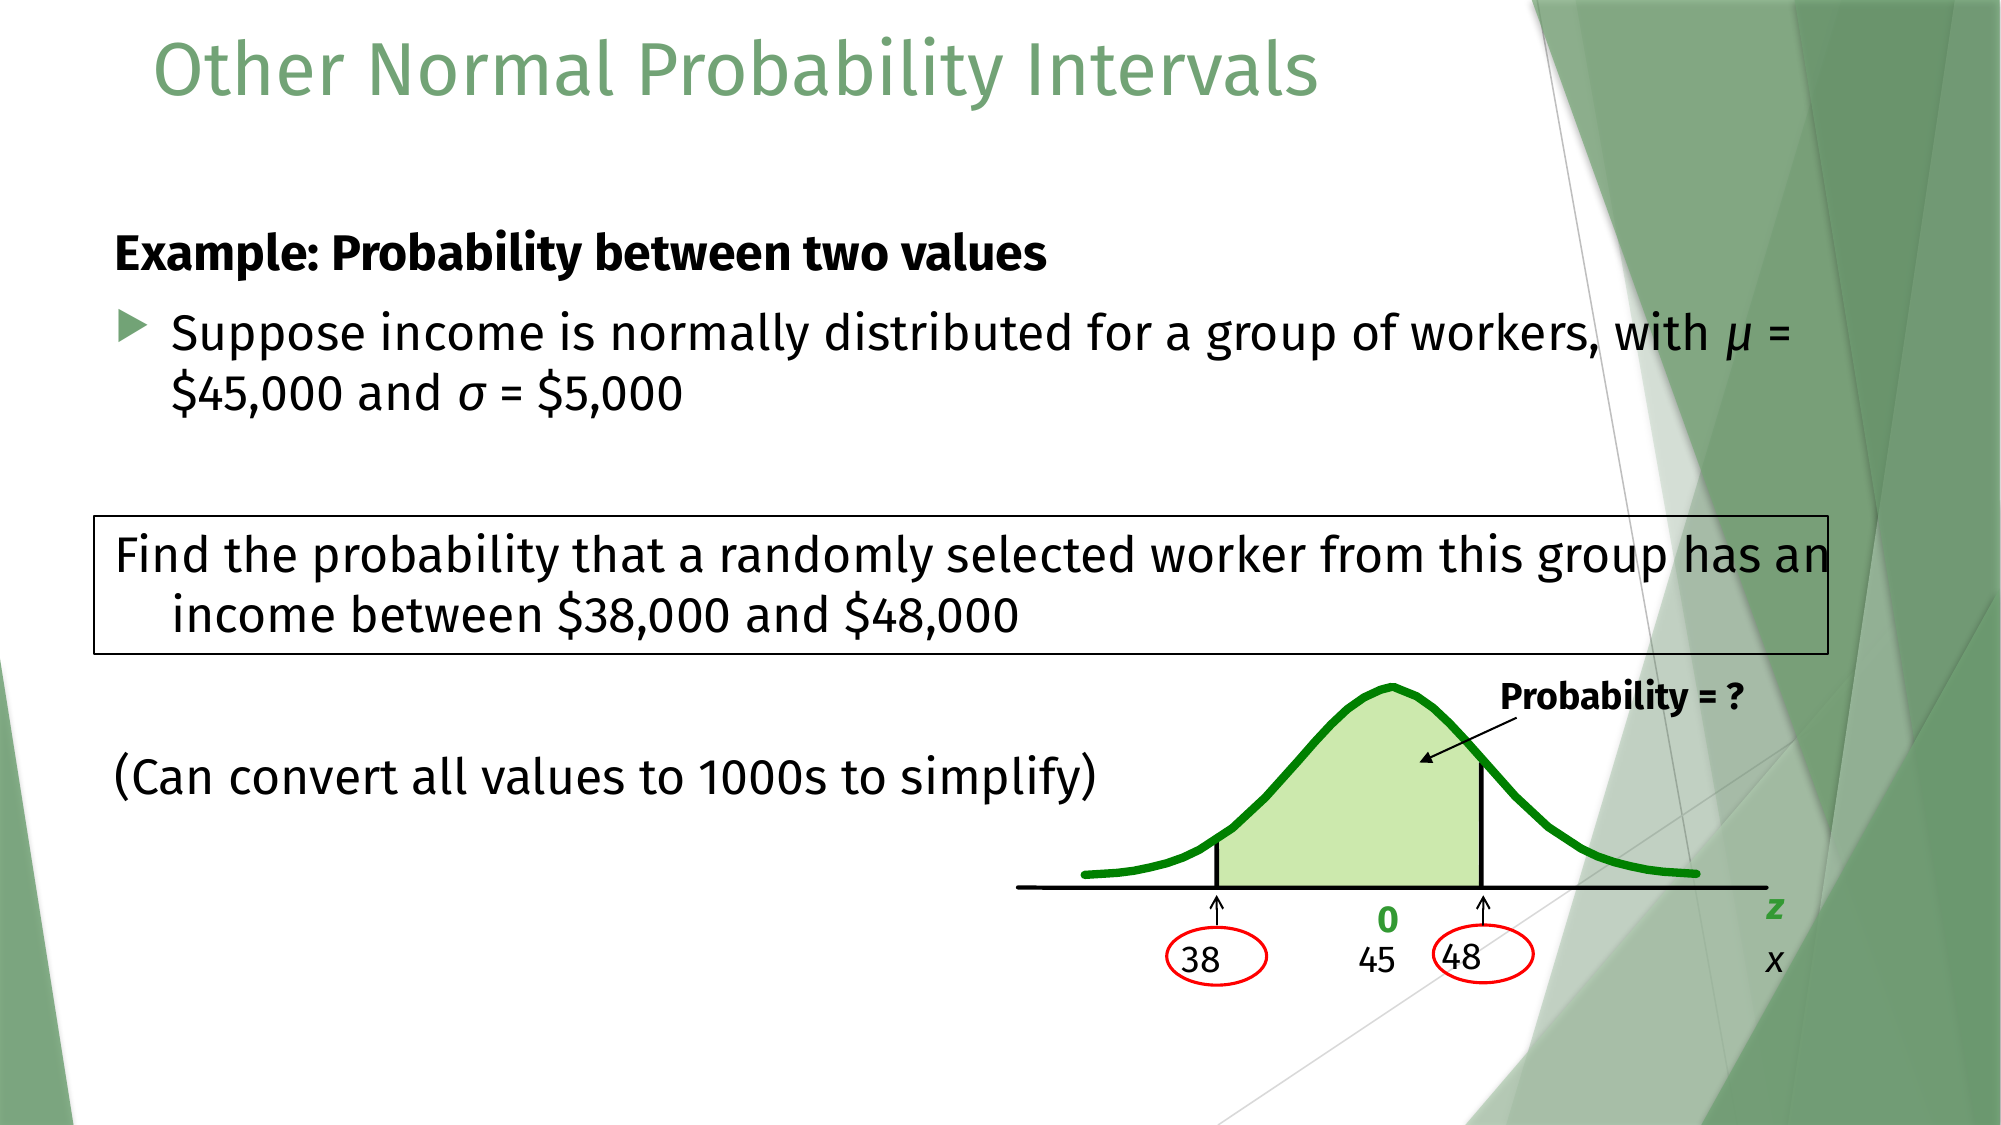

# Other Normal Probability Intervals
Example: Probability between two values
Suppose income is normally distributed for a group of workers, with μ = $45,000 and σ = $5,000

Find the probability that a randomly selected worker from this group has an income between $38,000 and $48,000

(Can convert all values to 1000s to simplify)

Probability = ?

z

0
 48

38
 45
x